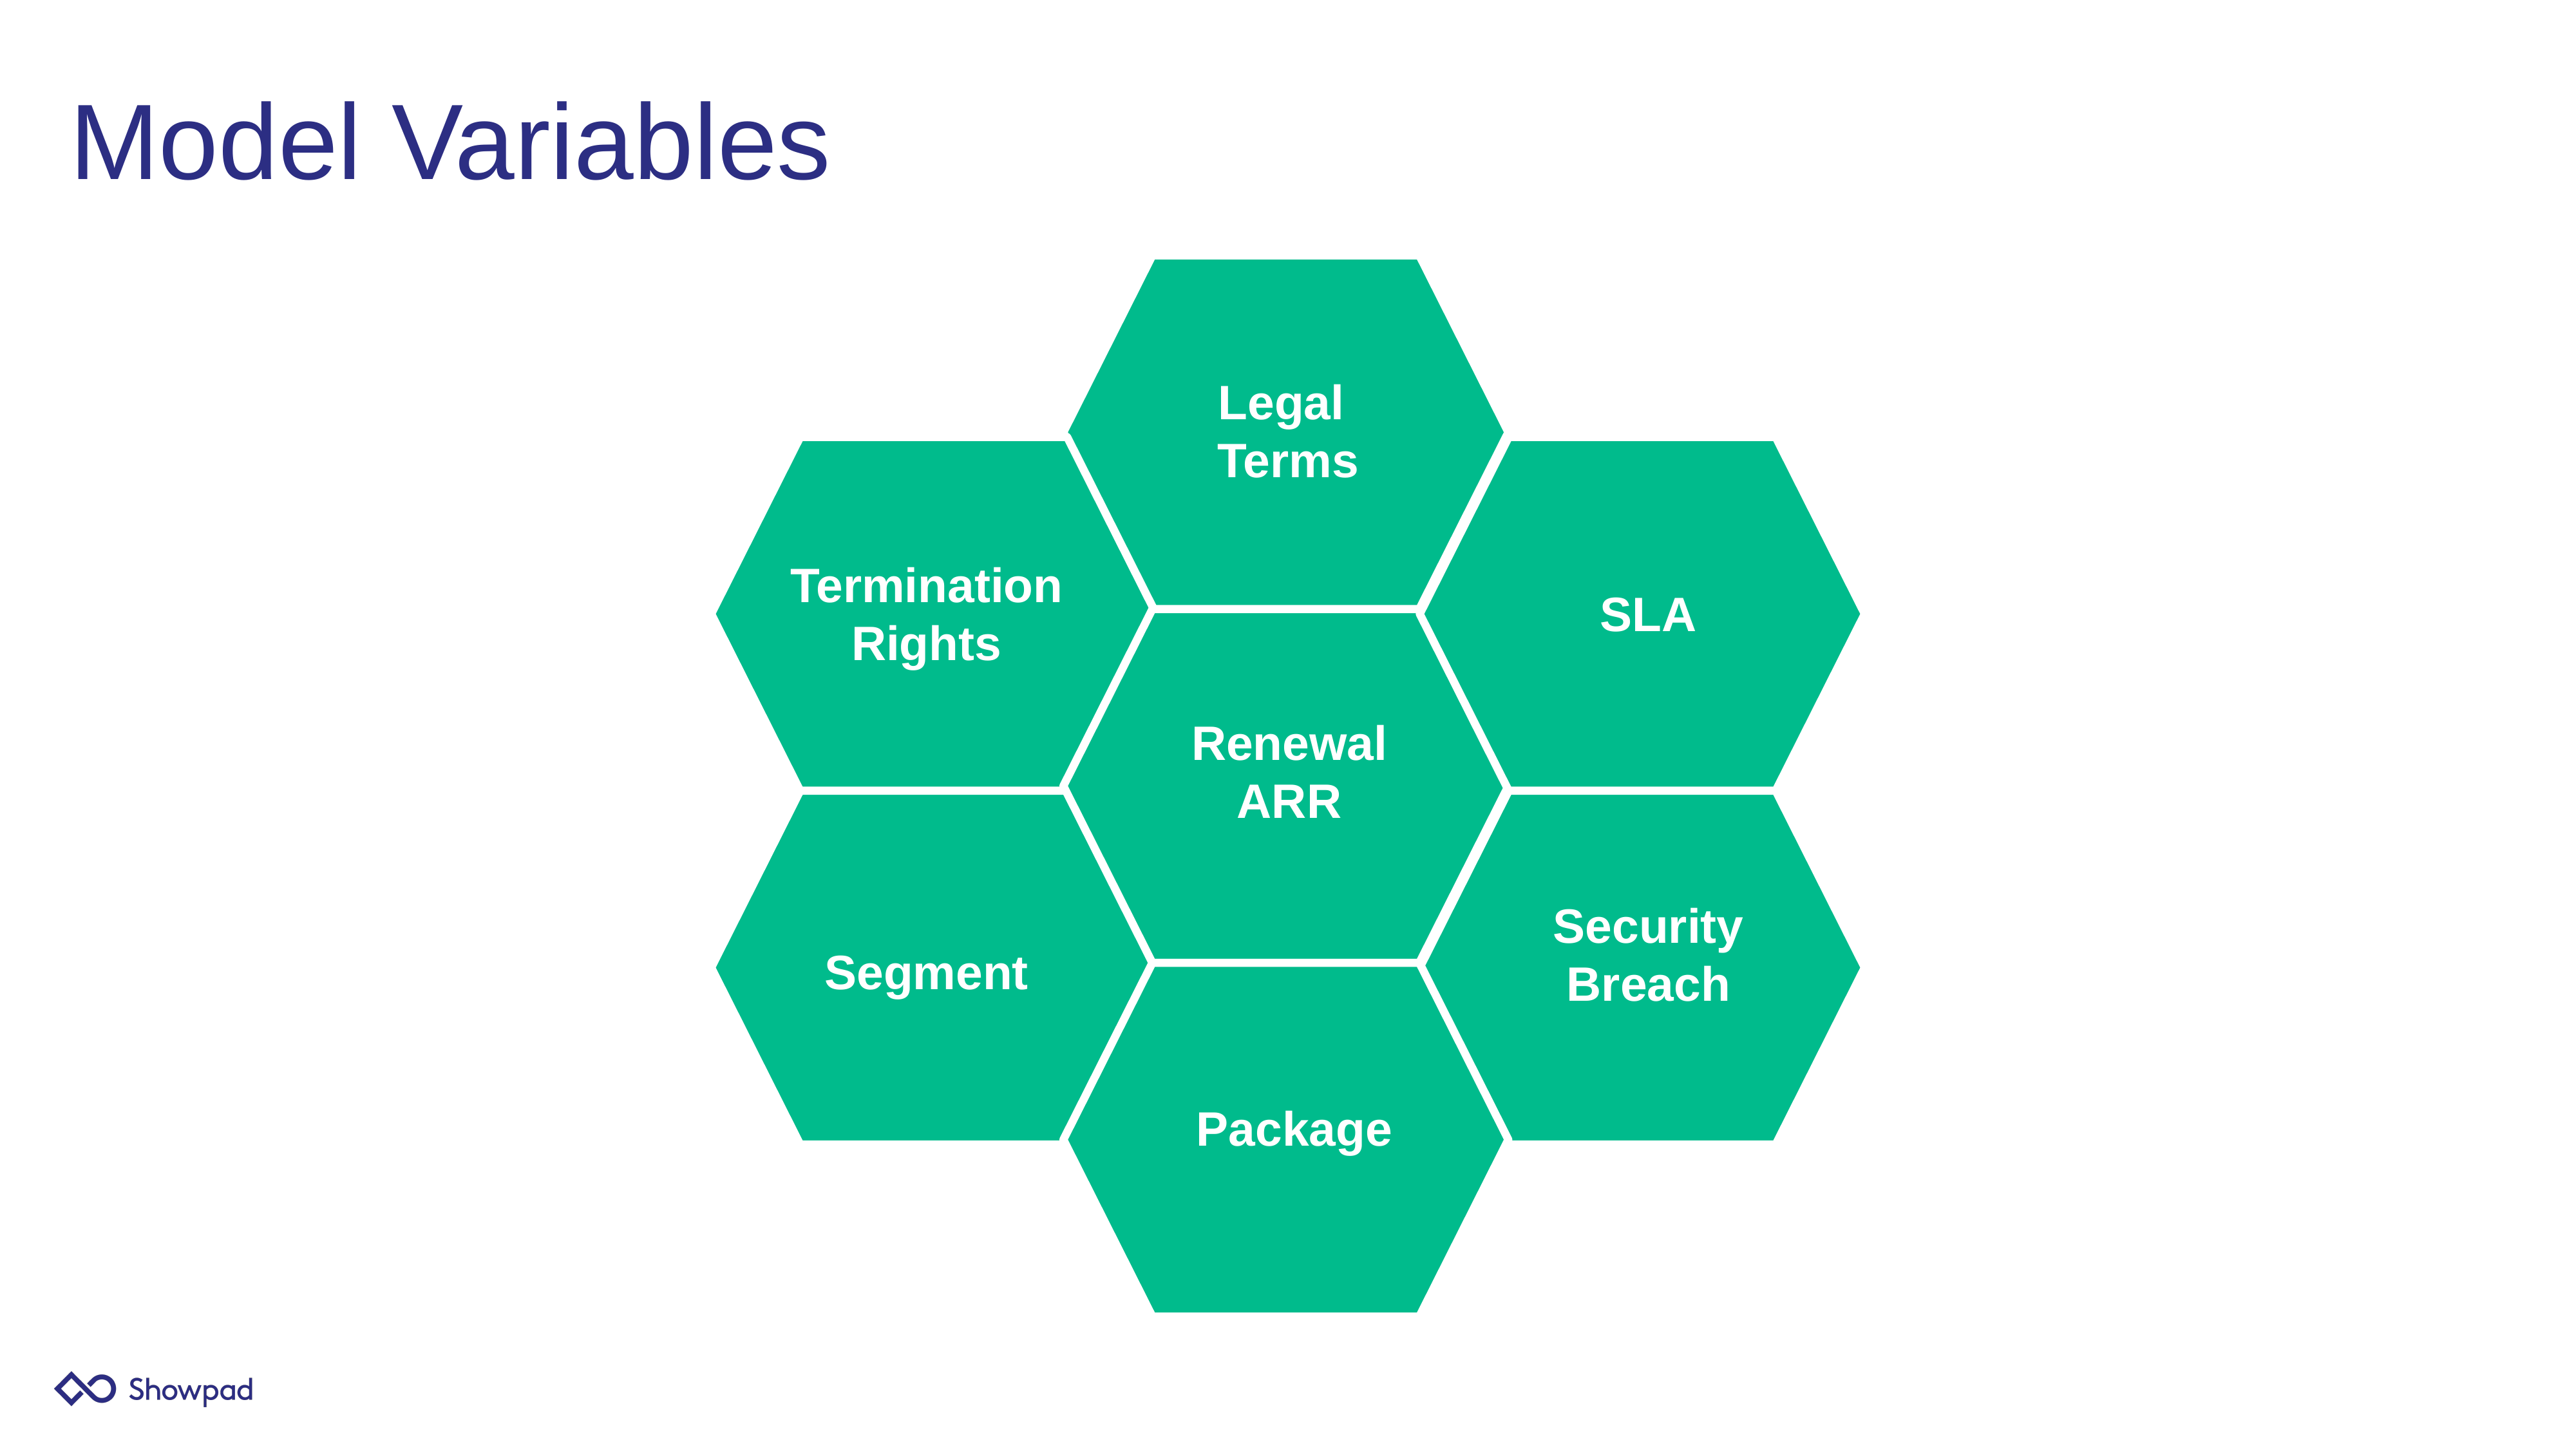

# Model Variables

Legal
Terms
Termination
Rights
SLA
Renewal
ARR
Security
Breach
Segment
Package